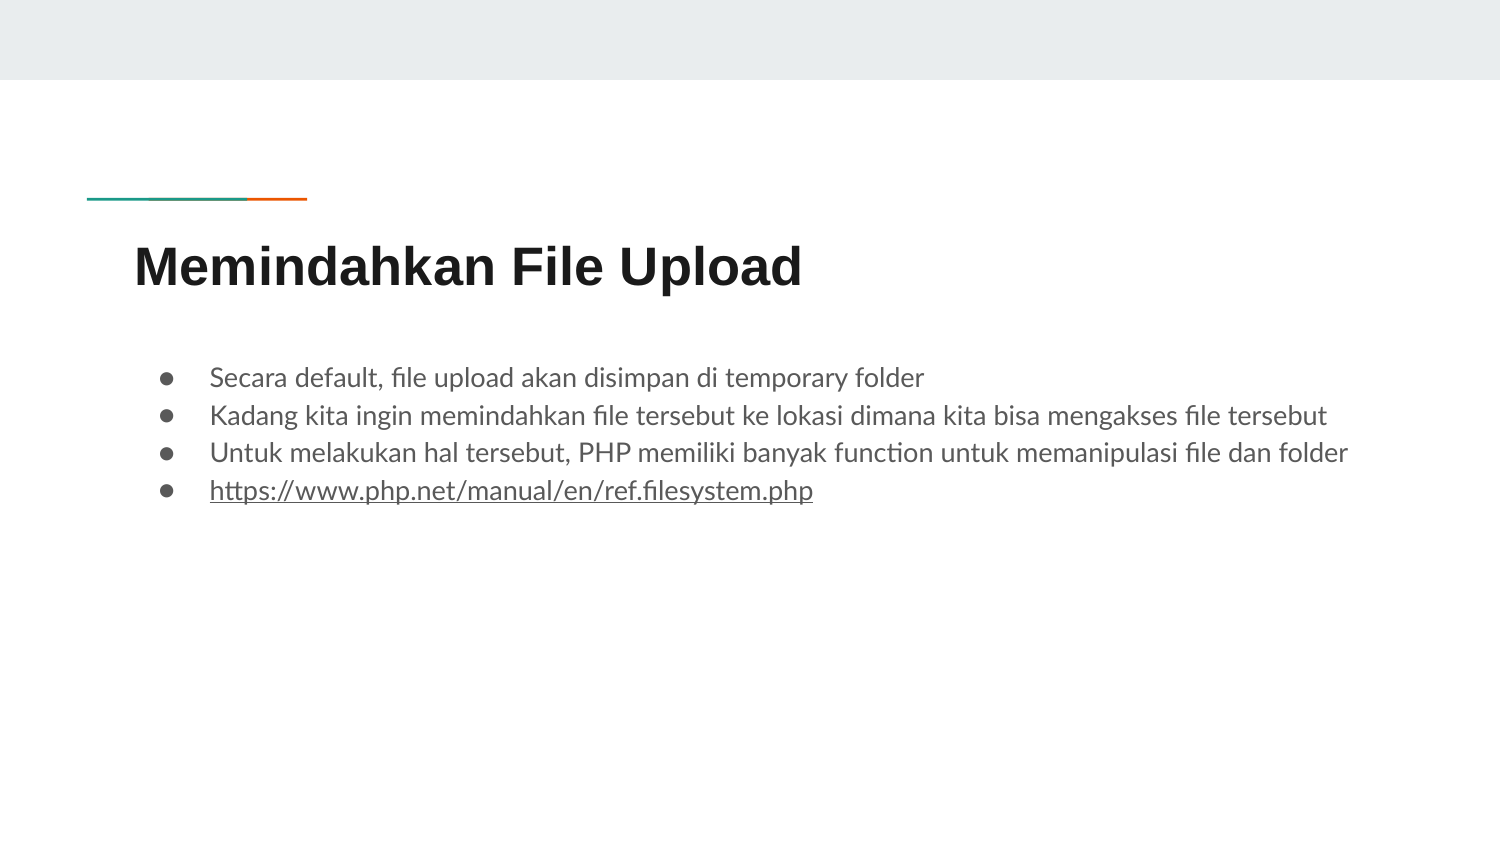

# Memindahkan File Upload
Secara default, file upload akan disimpan di temporary folder
Kadang kita ingin memindahkan file tersebut ke lokasi dimana kita bisa mengakses file tersebut
Untuk melakukan hal tersebut, PHP memiliki banyak function untuk memanipulasi file dan folder
https://www.php.net/manual/en/ref.filesystem.php